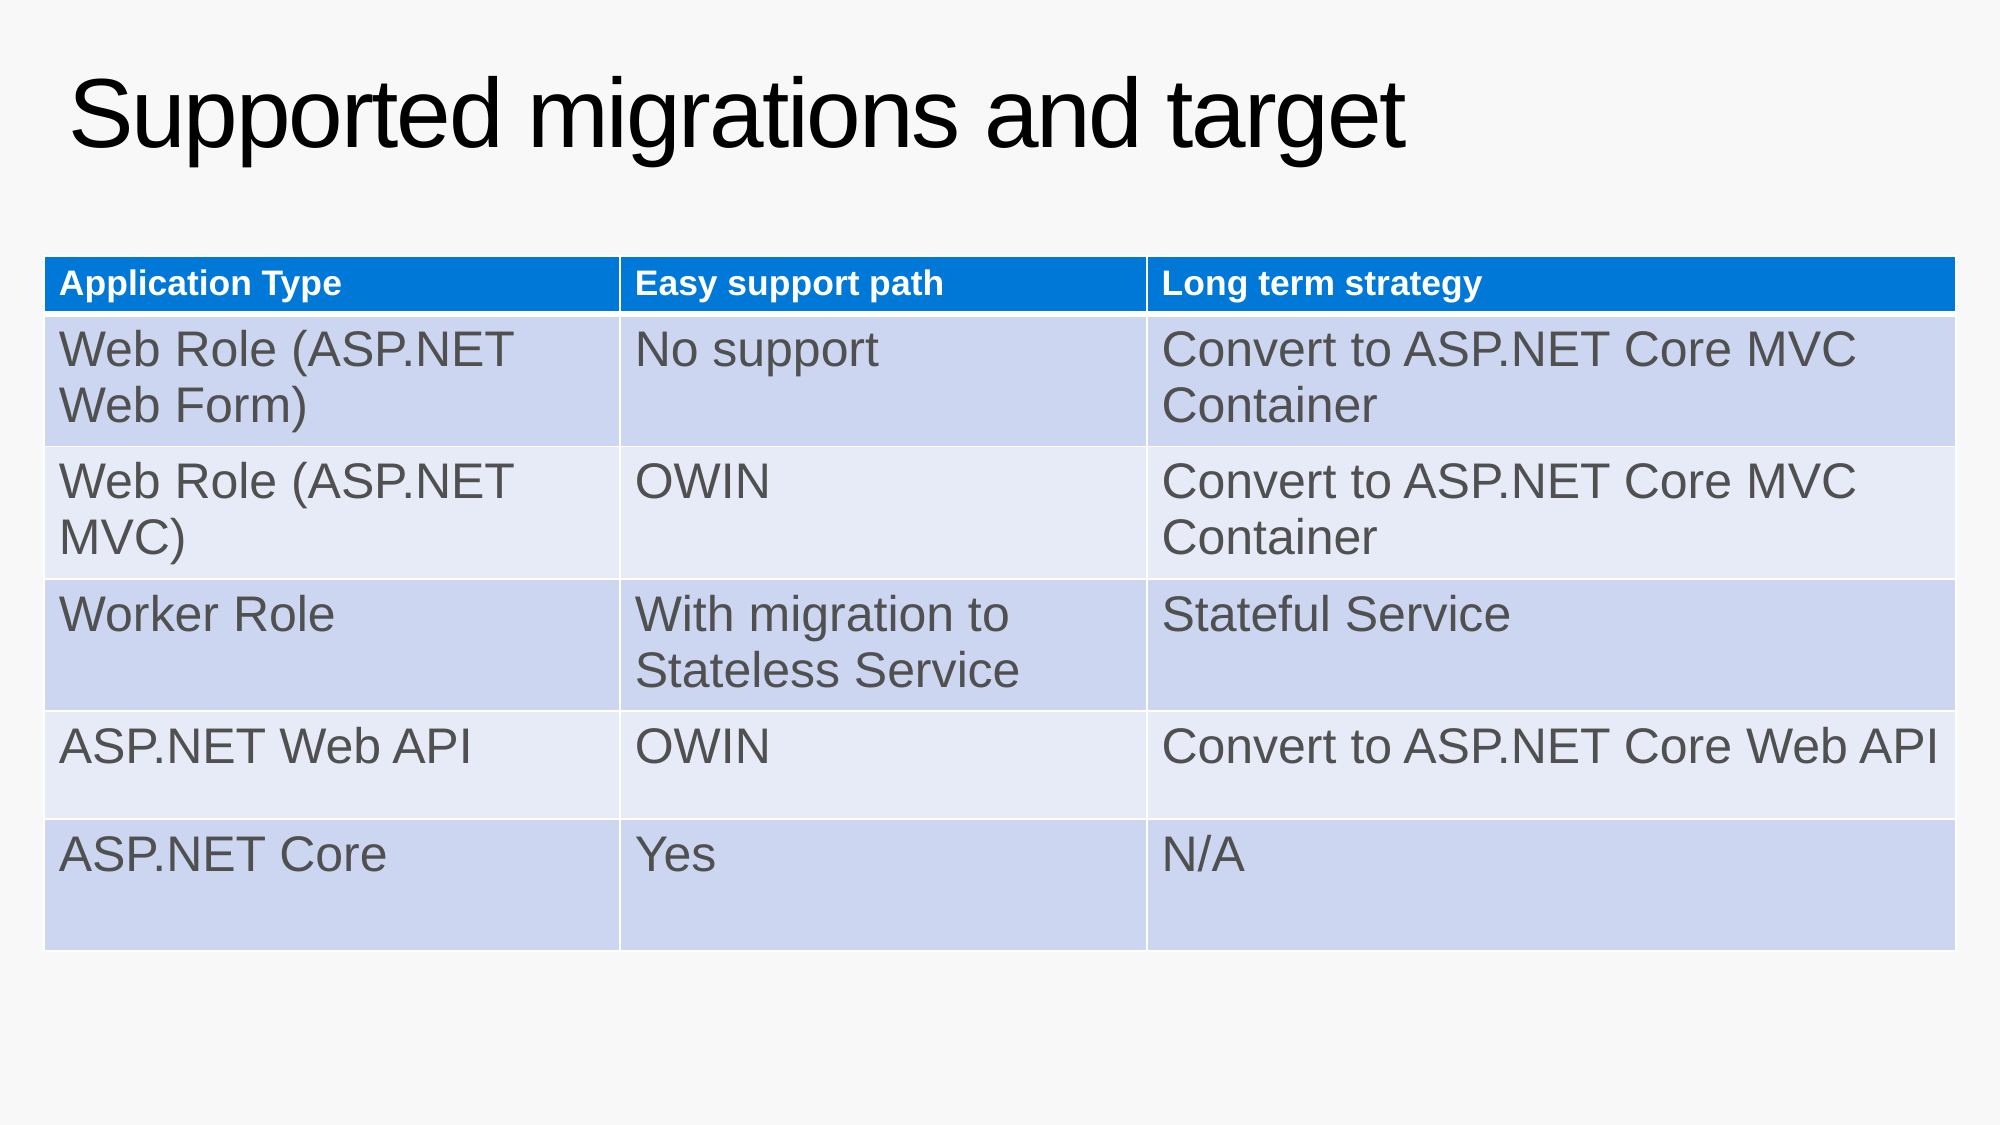

# Supported migrations and target
| Application Type | Easy support path | Long term strategy |
| --- | --- | --- |
| Web Role (ASP.NET Web Form) | No support | Convert to ASP.NET Core MVC Container |
| Web Role (ASP.NET MVC) | OWIN | Convert to ASP.NET Core MVC Container |
| Worker Role | With migration to Stateless Service | Stateful Service |
| ASP.NET Web API | OWIN | Convert to ASP.NET Core Web API |
| ASP.NET Core | Yes | N/A |